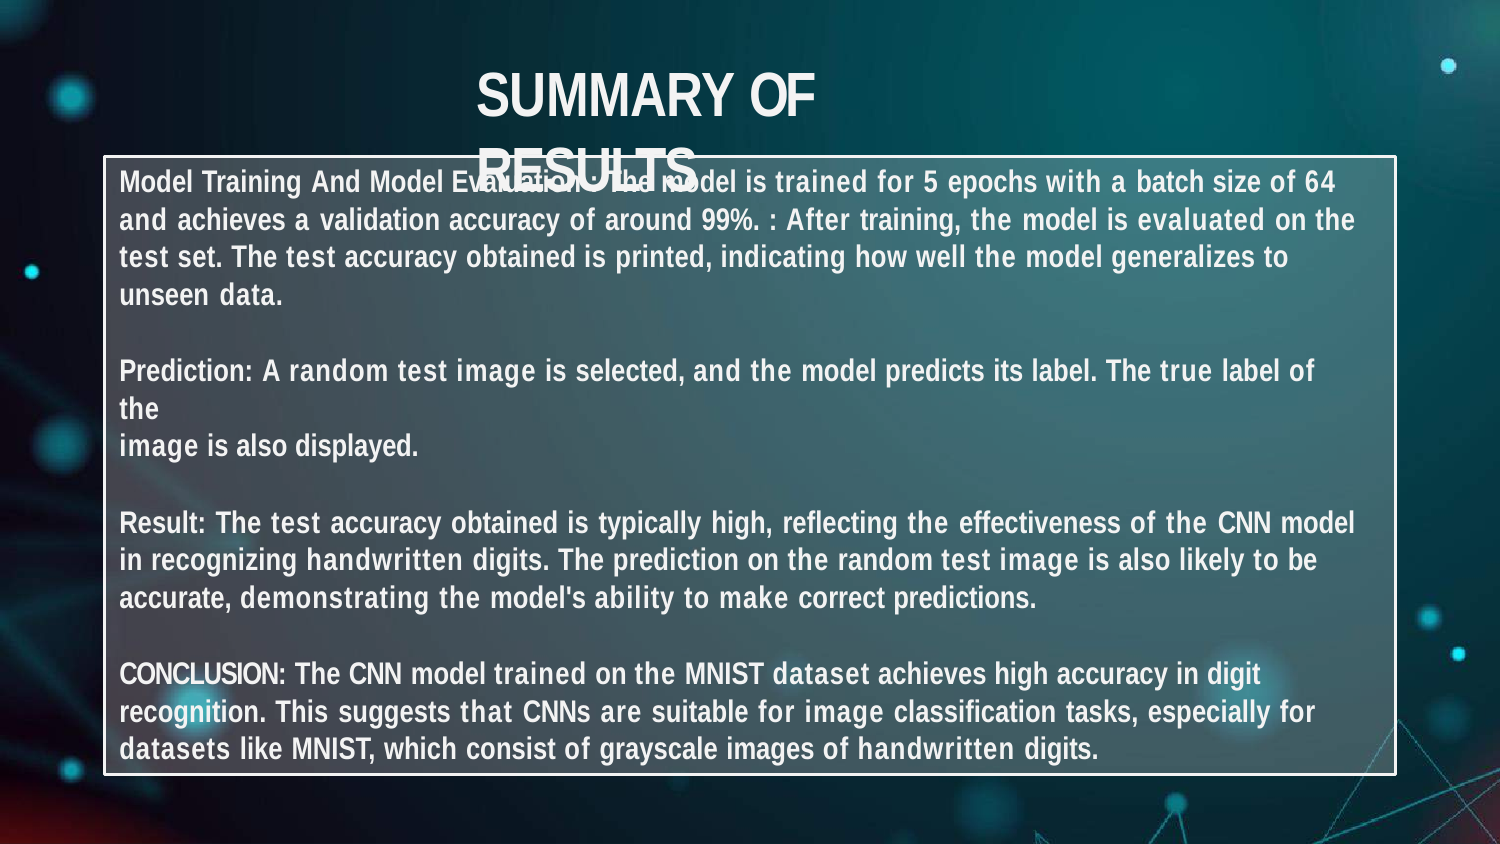

# SUMMARY OF RESULTS

Model Training And Model Evaluation : The model is trained for 5 epochs with a batch size of 64 and achieves a validation accuracy of around 99%. : After training, the model is evaluated on the test set. The test accuracy obtained is printed, indicating how well the model generalizes to unseen data.

Prediction: A random test image is selected, and the model predicts its label. The true label of the
image is also displayed.

Result: The test accuracy obtained is typically high, reflecting the effectiveness of the CNN model in recognizing handwritten digits. The prediction on the random test image is also likely to be accurate, demonstrating the model's ability to make correct predictions.

CONCLUSION: The CNN model trained on the MNIST dataset achieves high accuracy in digit recognition. This suggests that CNNs are suitable for image classification tasks, especially for datasets like MNIST, which consist of grayscale images of handwritten digits.